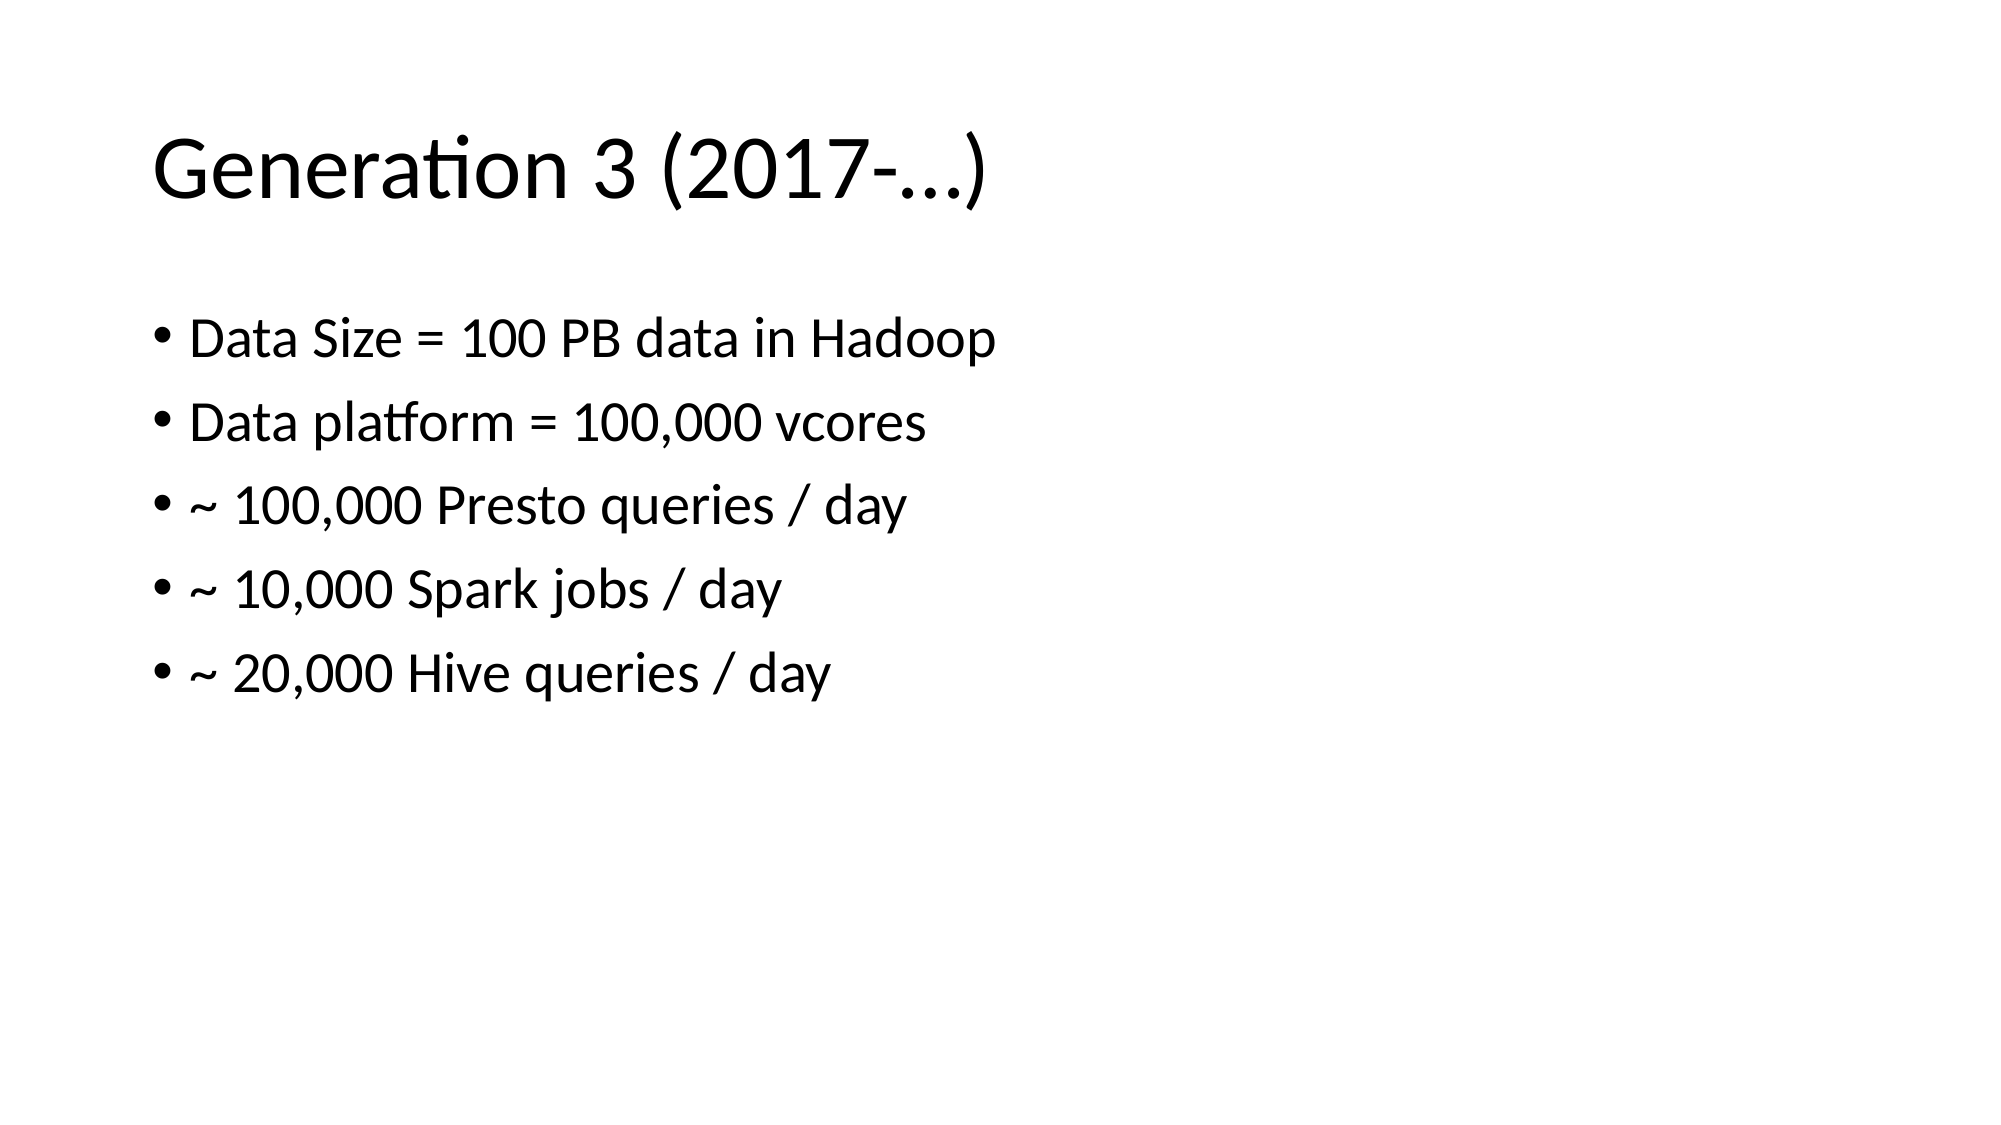

# Generation 3 (2017-…)
Data Size = 100 PB data in Hadoop
Data platform = 100,000 vcores
~ 100,000 Presto queries / day
~ 10,000 Spark jobs / day
~ 20,000 Hive queries / day